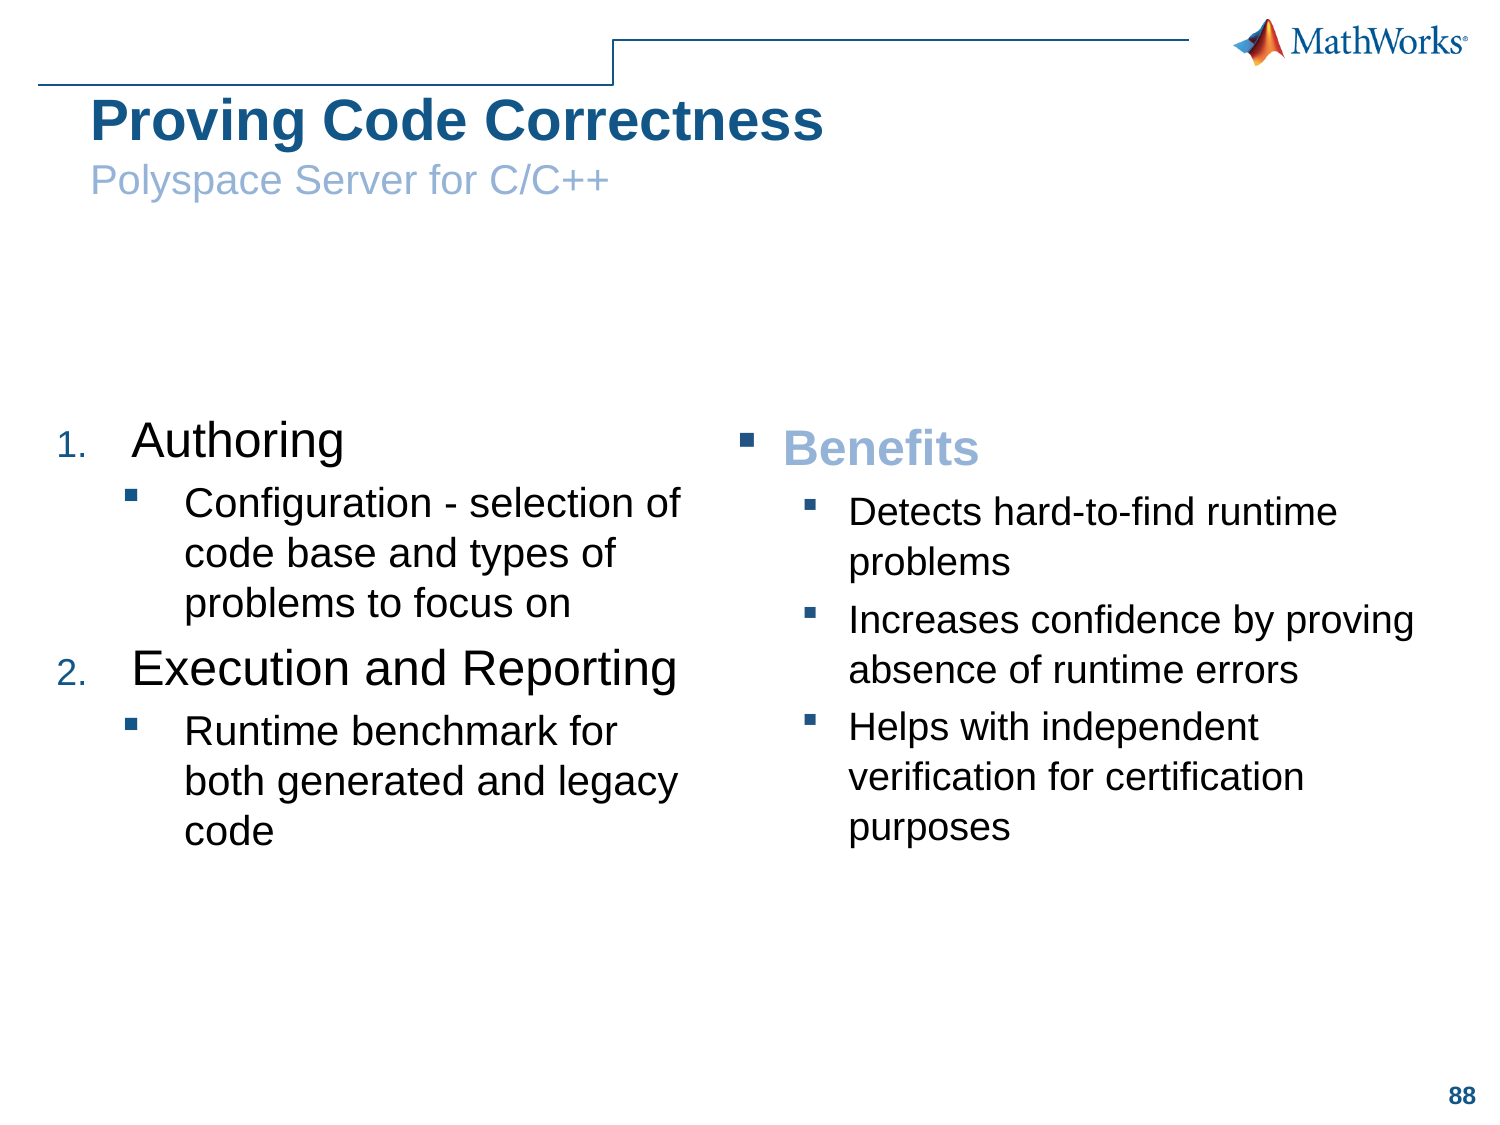

# Proving Code Correctness Polyspace Server for C/C++
Authoring
Configuration - selection of code base and types of problems to focus on
Execution and Reporting
Runtime benchmark for both generated and legacy code
Benefits
Detects hard-to-find runtime problems
Increases confidence by proving absence of runtime errors
Helps with independent verification for certification purposes